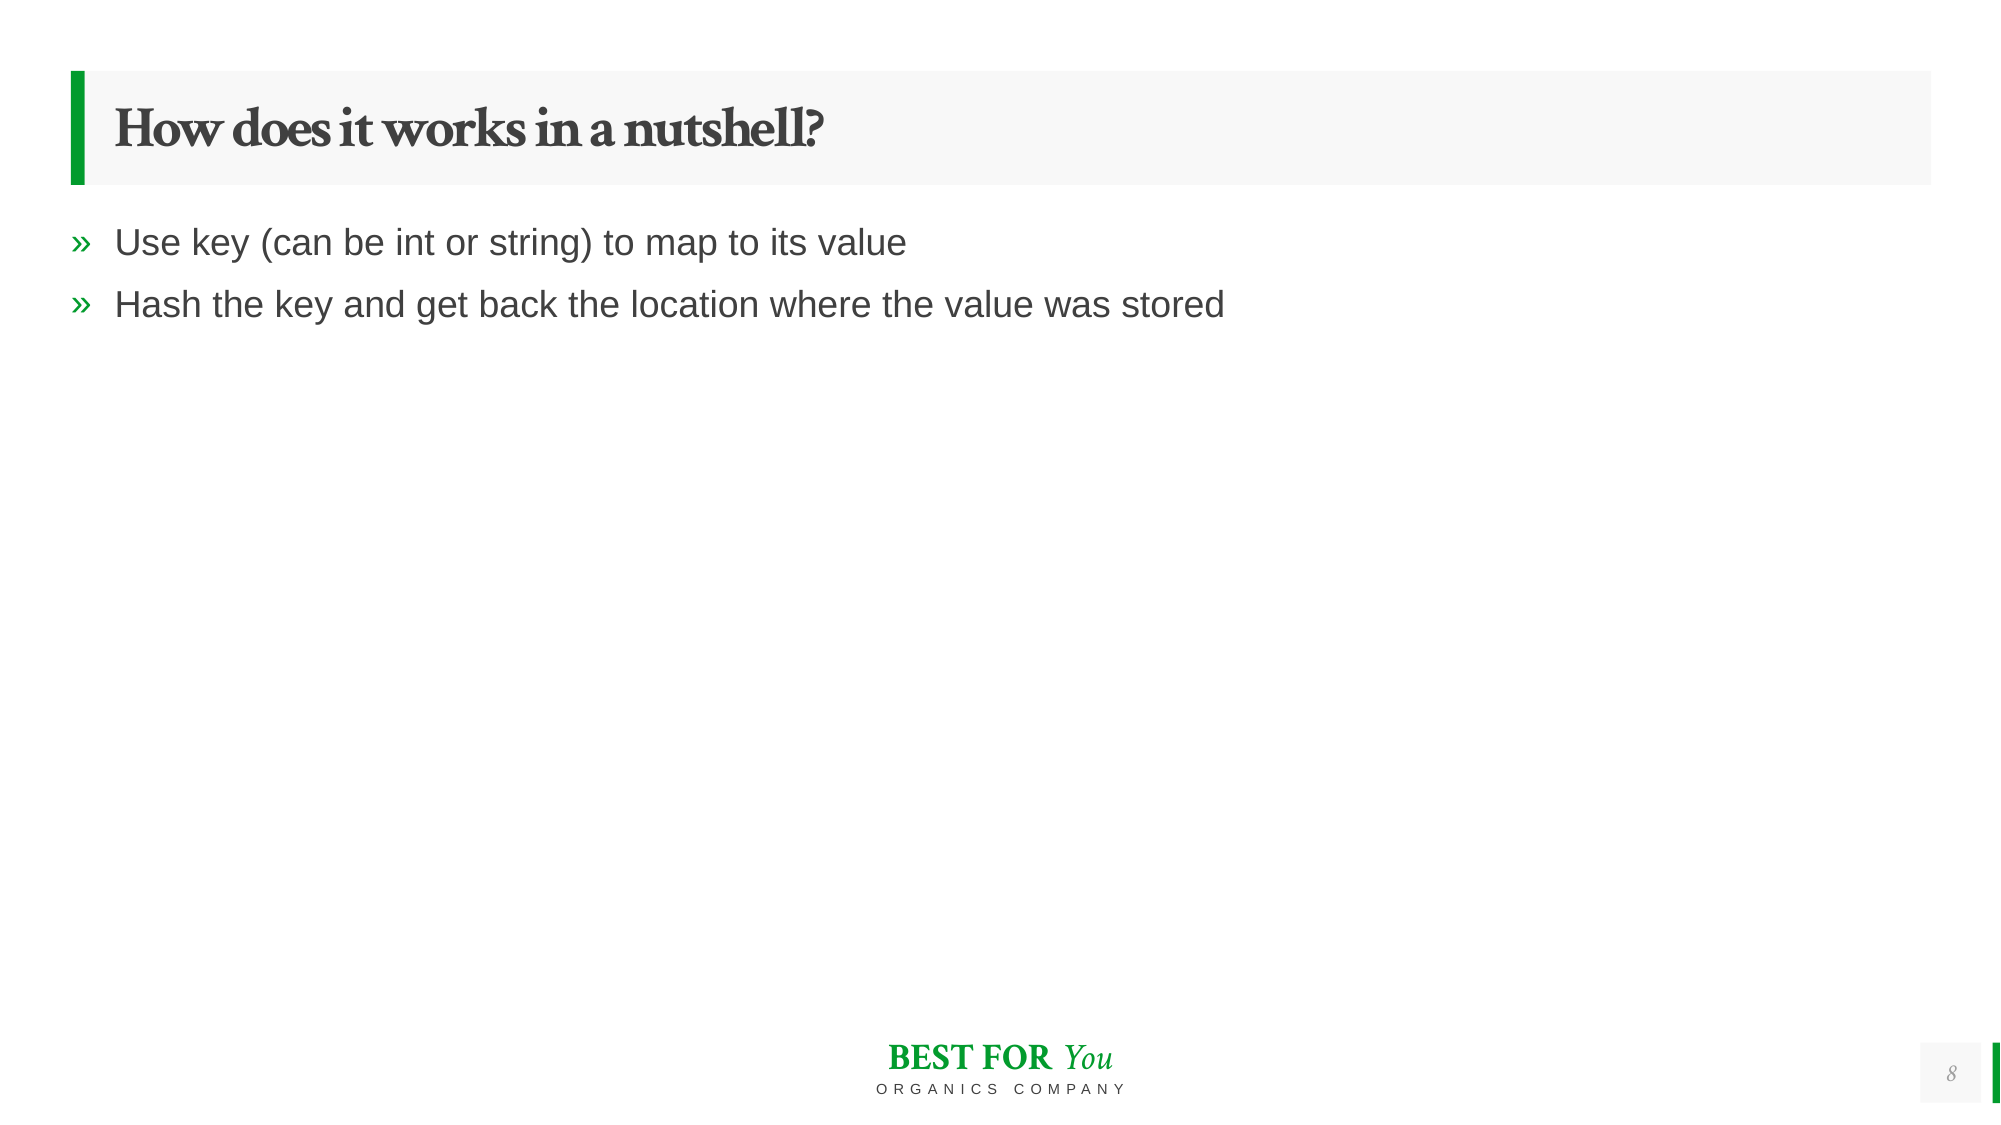

# How does it works in a nutshell?
Use key (can be int or string) to map to its value
Hash the key and get back the location where the value was stored

8